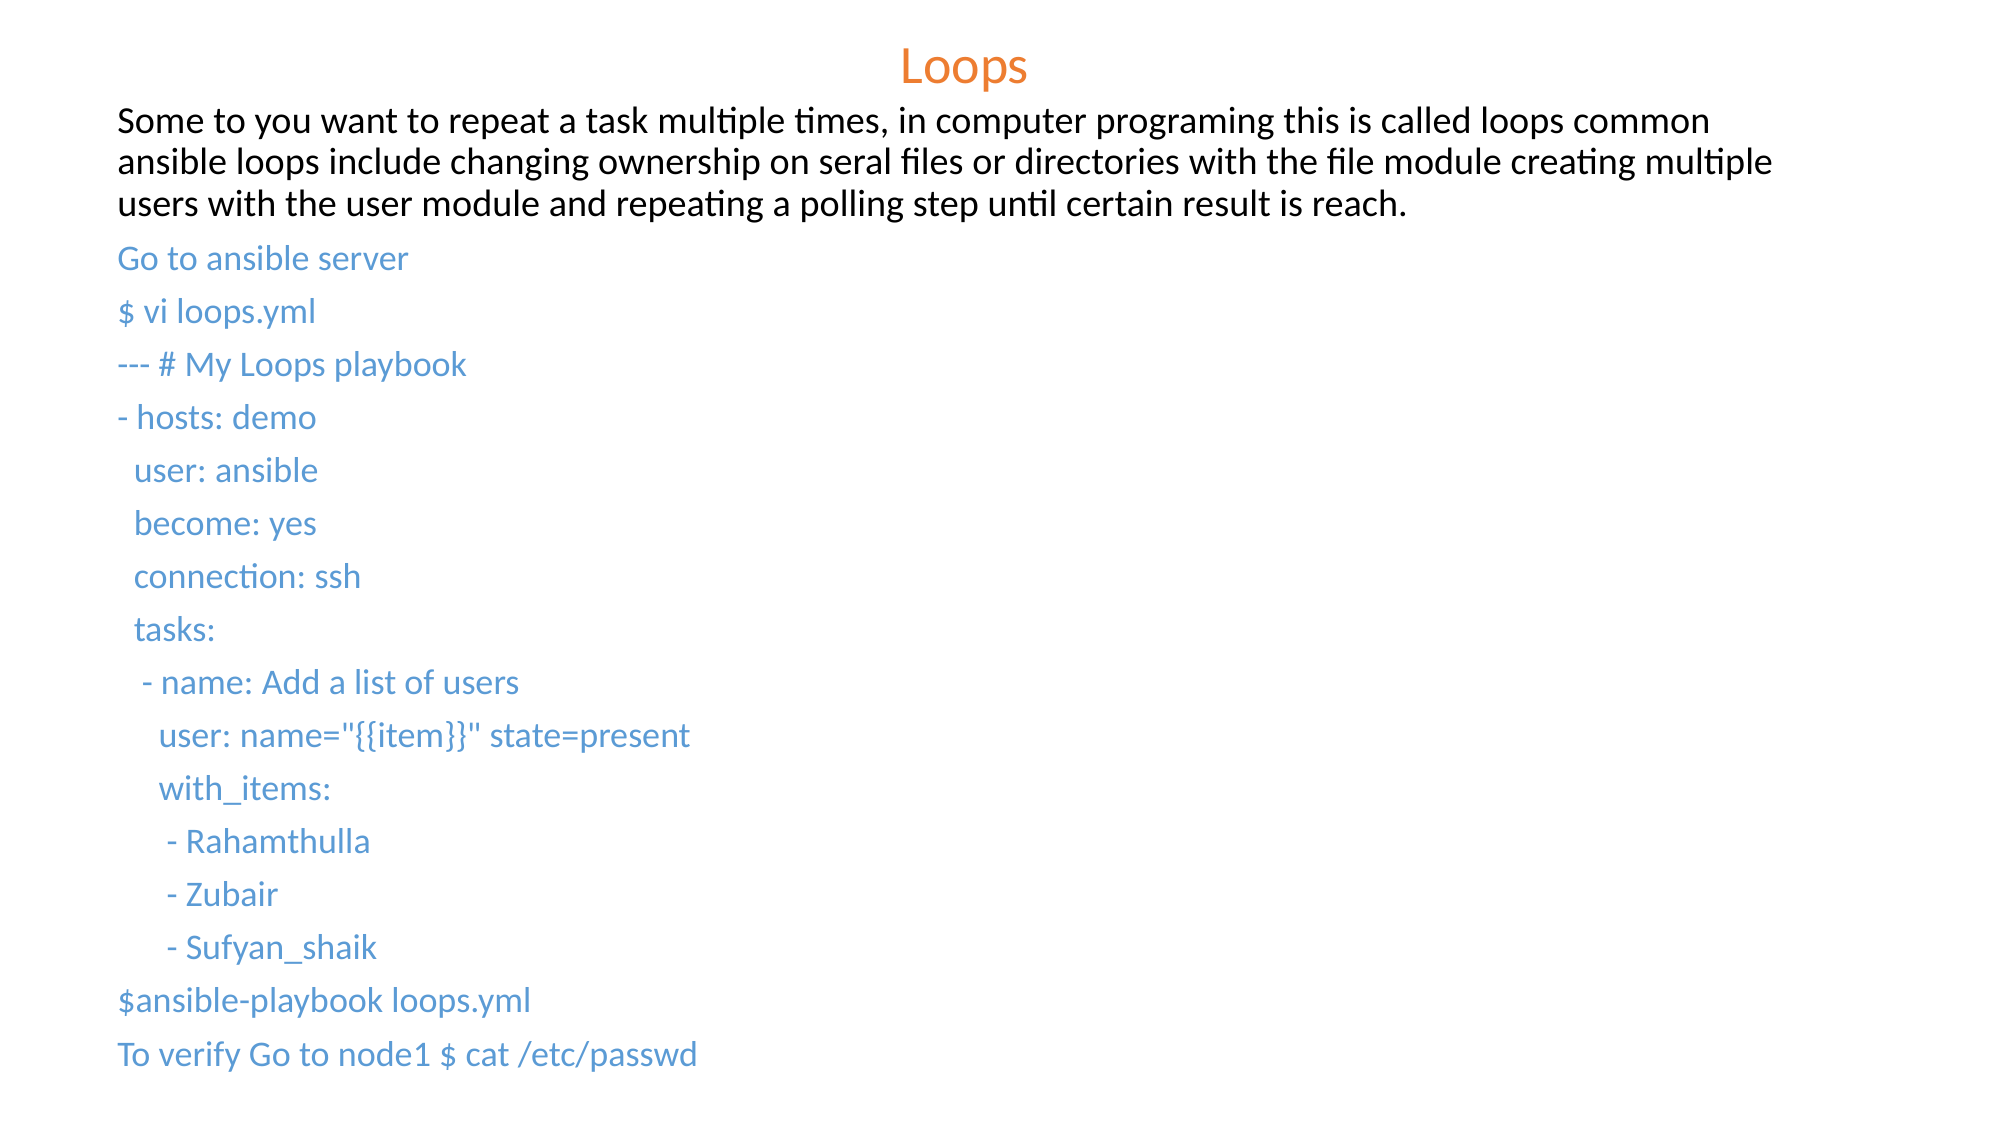

Loops
Some to you want to repeat a task multiple times, in computer programing this is called loops common ansible loops include changing ownership on seral files or directories with the file module creating multiple users with the user module and repeating a polling step until certain result is reach.
Go to ansible server
$ vi loops.yml
--- # My Loops playbook
- hosts: demo
  user: ansible
  become: yes
  connection: ssh
  tasks:
   - name: Add a list of users
     user: name="{{item}}" state=present
     with_items:
      - Rahamthulla
      - Zubair
      - Sufyan_shaik
$ansible-playbook loops.yml
To verify Go to node1 $ cat /etc/passwd